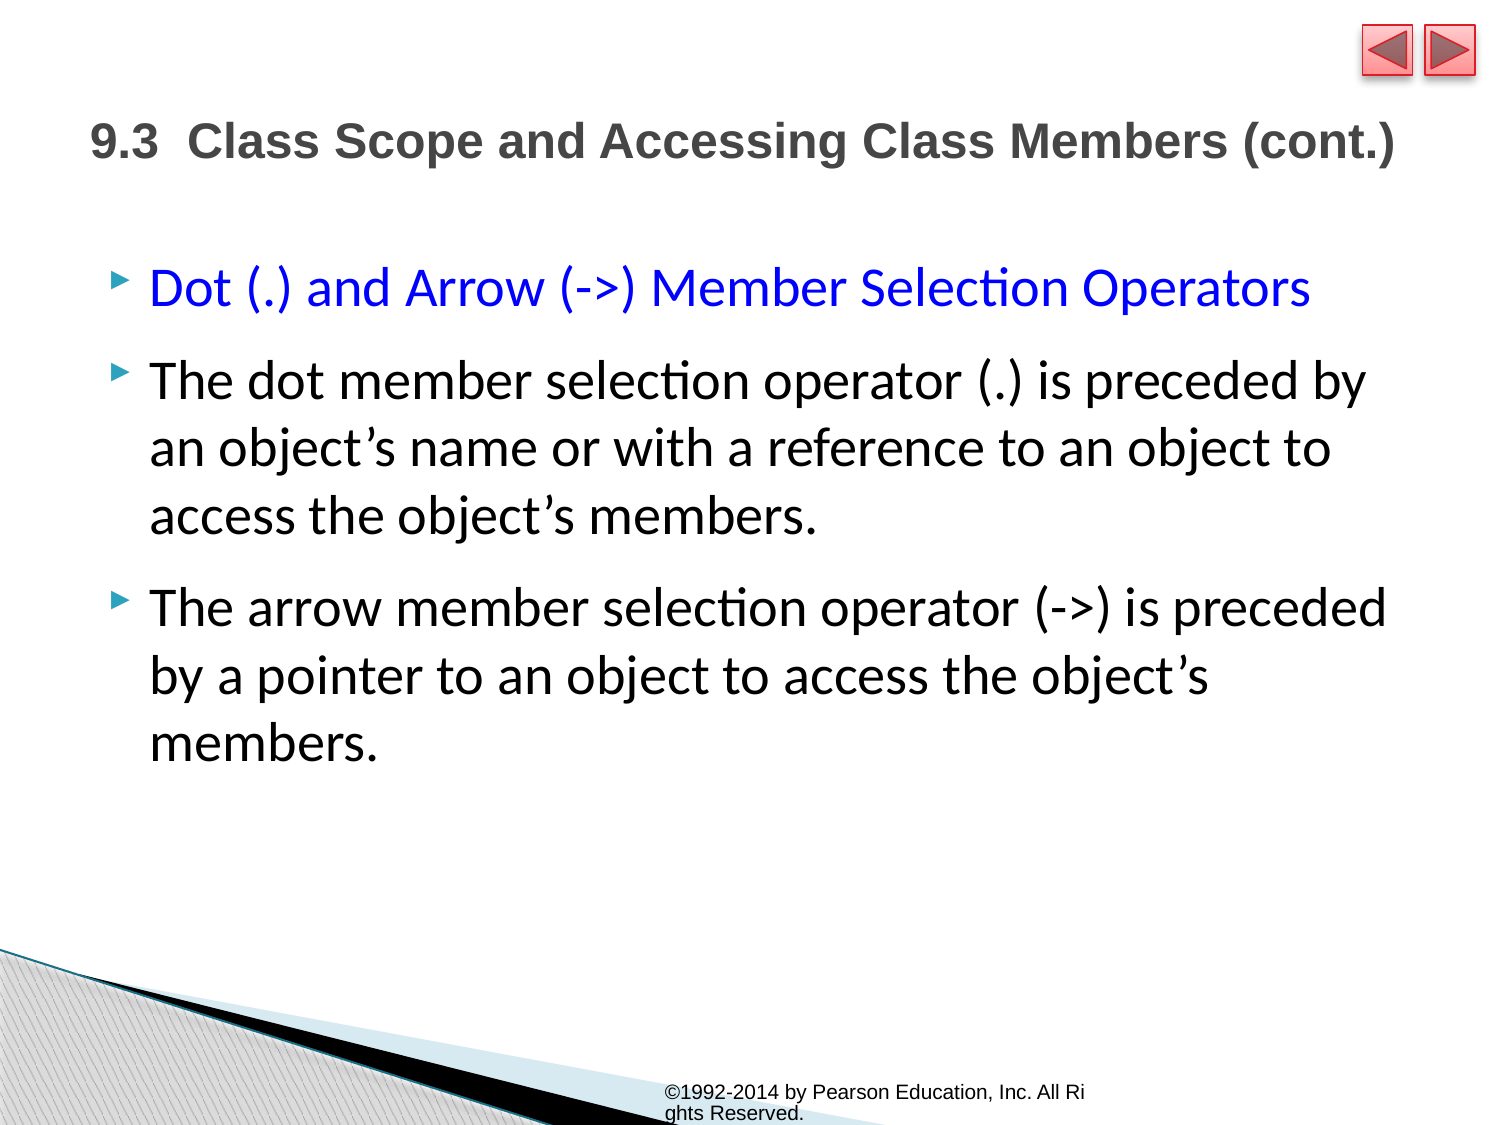

# 9.3  Class Scope and Accessing Class Members (cont.)
Dot (.) and Arrow (->) Member Selection Operators
The dot member selection operator (.) is preceded by an object’s name or with a reference to an object to access the object’s members.
The arrow member selection operator (->) is preceded by a pointer to an object to access the object’s members.
©1992-2014 by Pearson Education, Inc. All Rights Reserved.